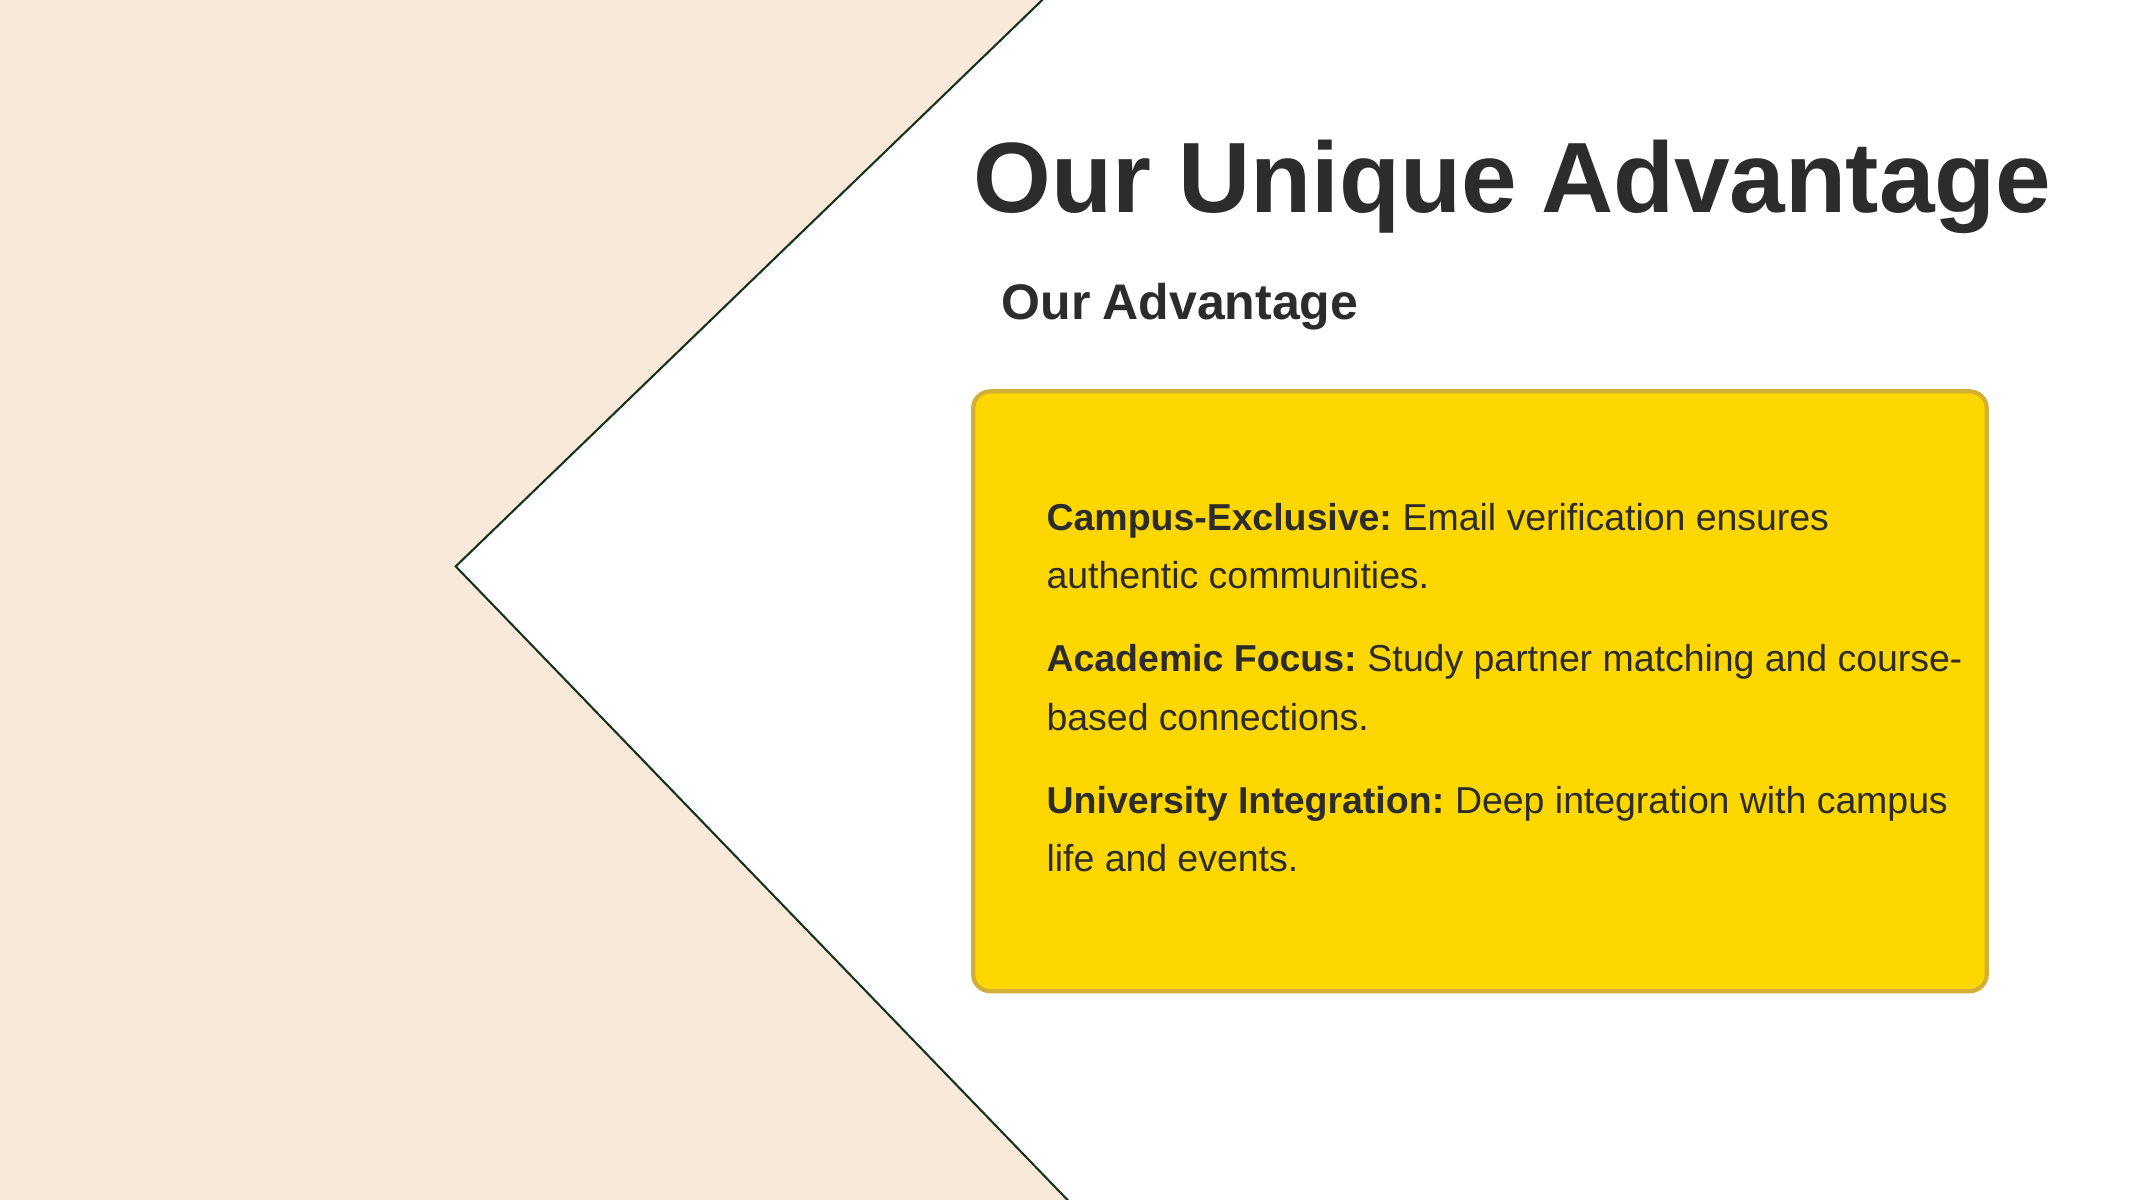

Our Unique Advantage
Our Advantage

Campus-Exclusive: Email verification ensures authentic communities.
Academic Focus: Study partner matching and course-based connections.
University Integration: Deep integration with campus life and events.